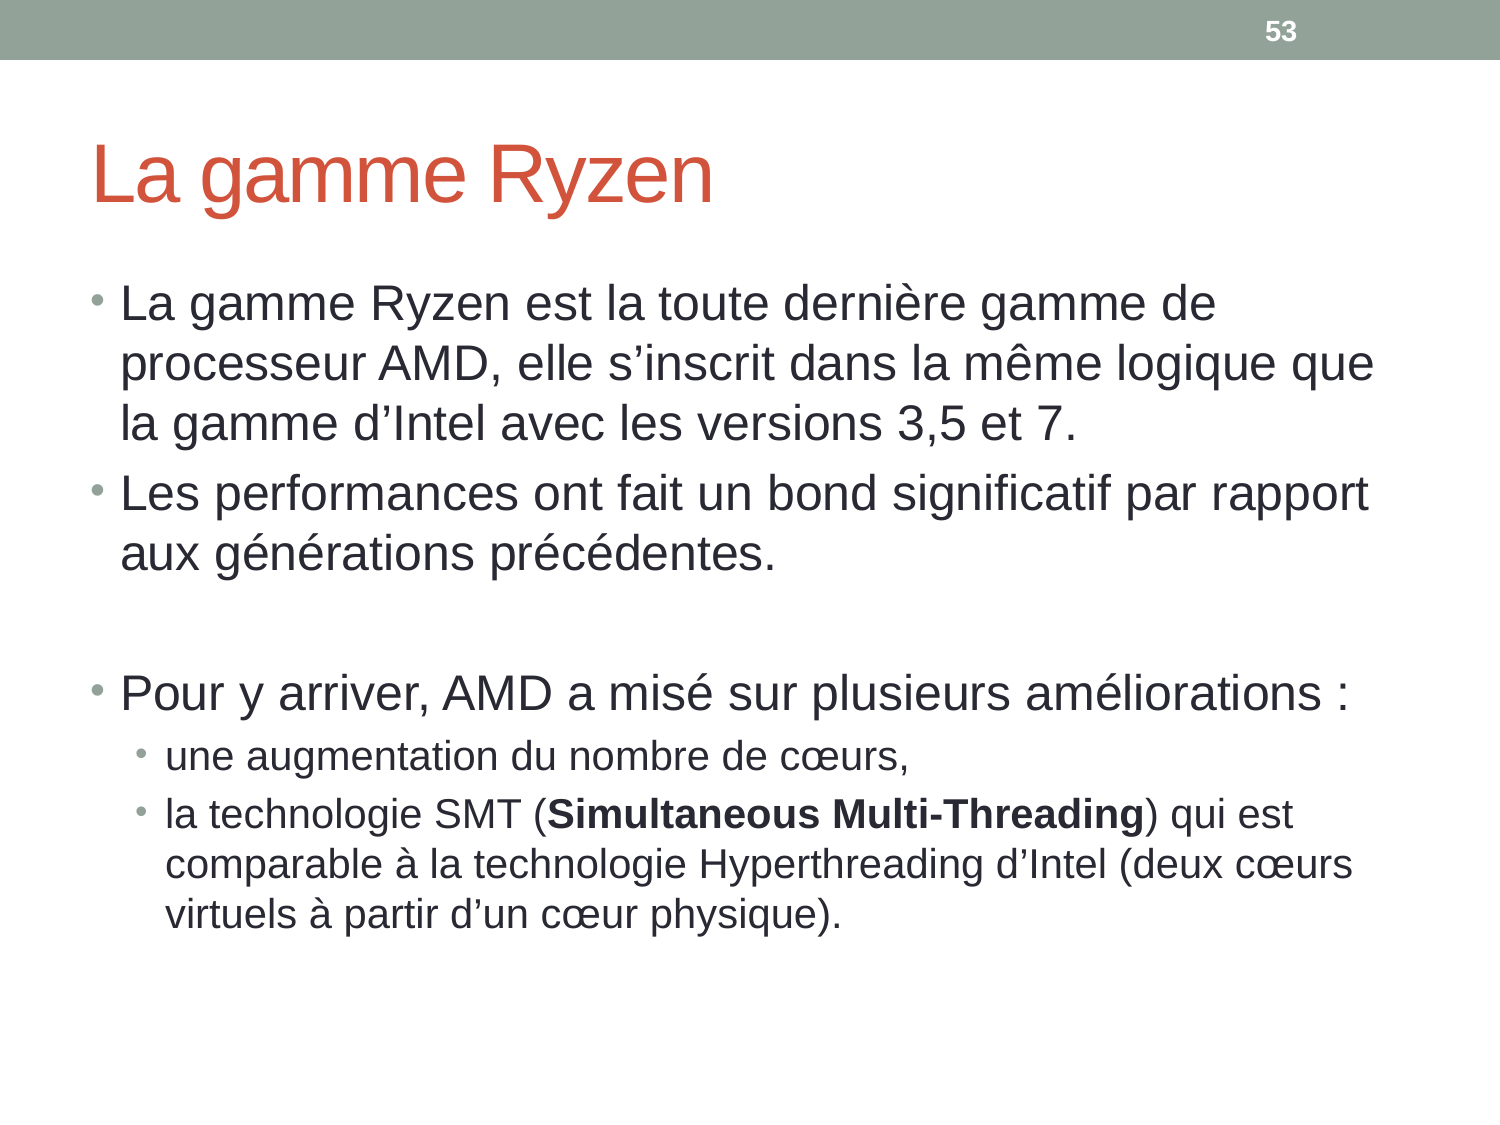

53
# La gamme Ryzen
La gamme Ryzen est la toute dernière gamme de processeur AMD, elle s’inscrit dans la même logique que la gamme d’Intel avec les versions 3,5 et 7.
Les performances ont fait un bond significatif par rapport aux générations précédentes.

Pour y arriver, AMD a misé sur plusieurs améliorations :
une augmentation du nombre de cœurs,
la technologie SMT (Simultaneous Multi-Threading) qui est comparable à la technologie Hyperthreading d’Intel (deux cœurs virtuels à partir d’un cœur physique).